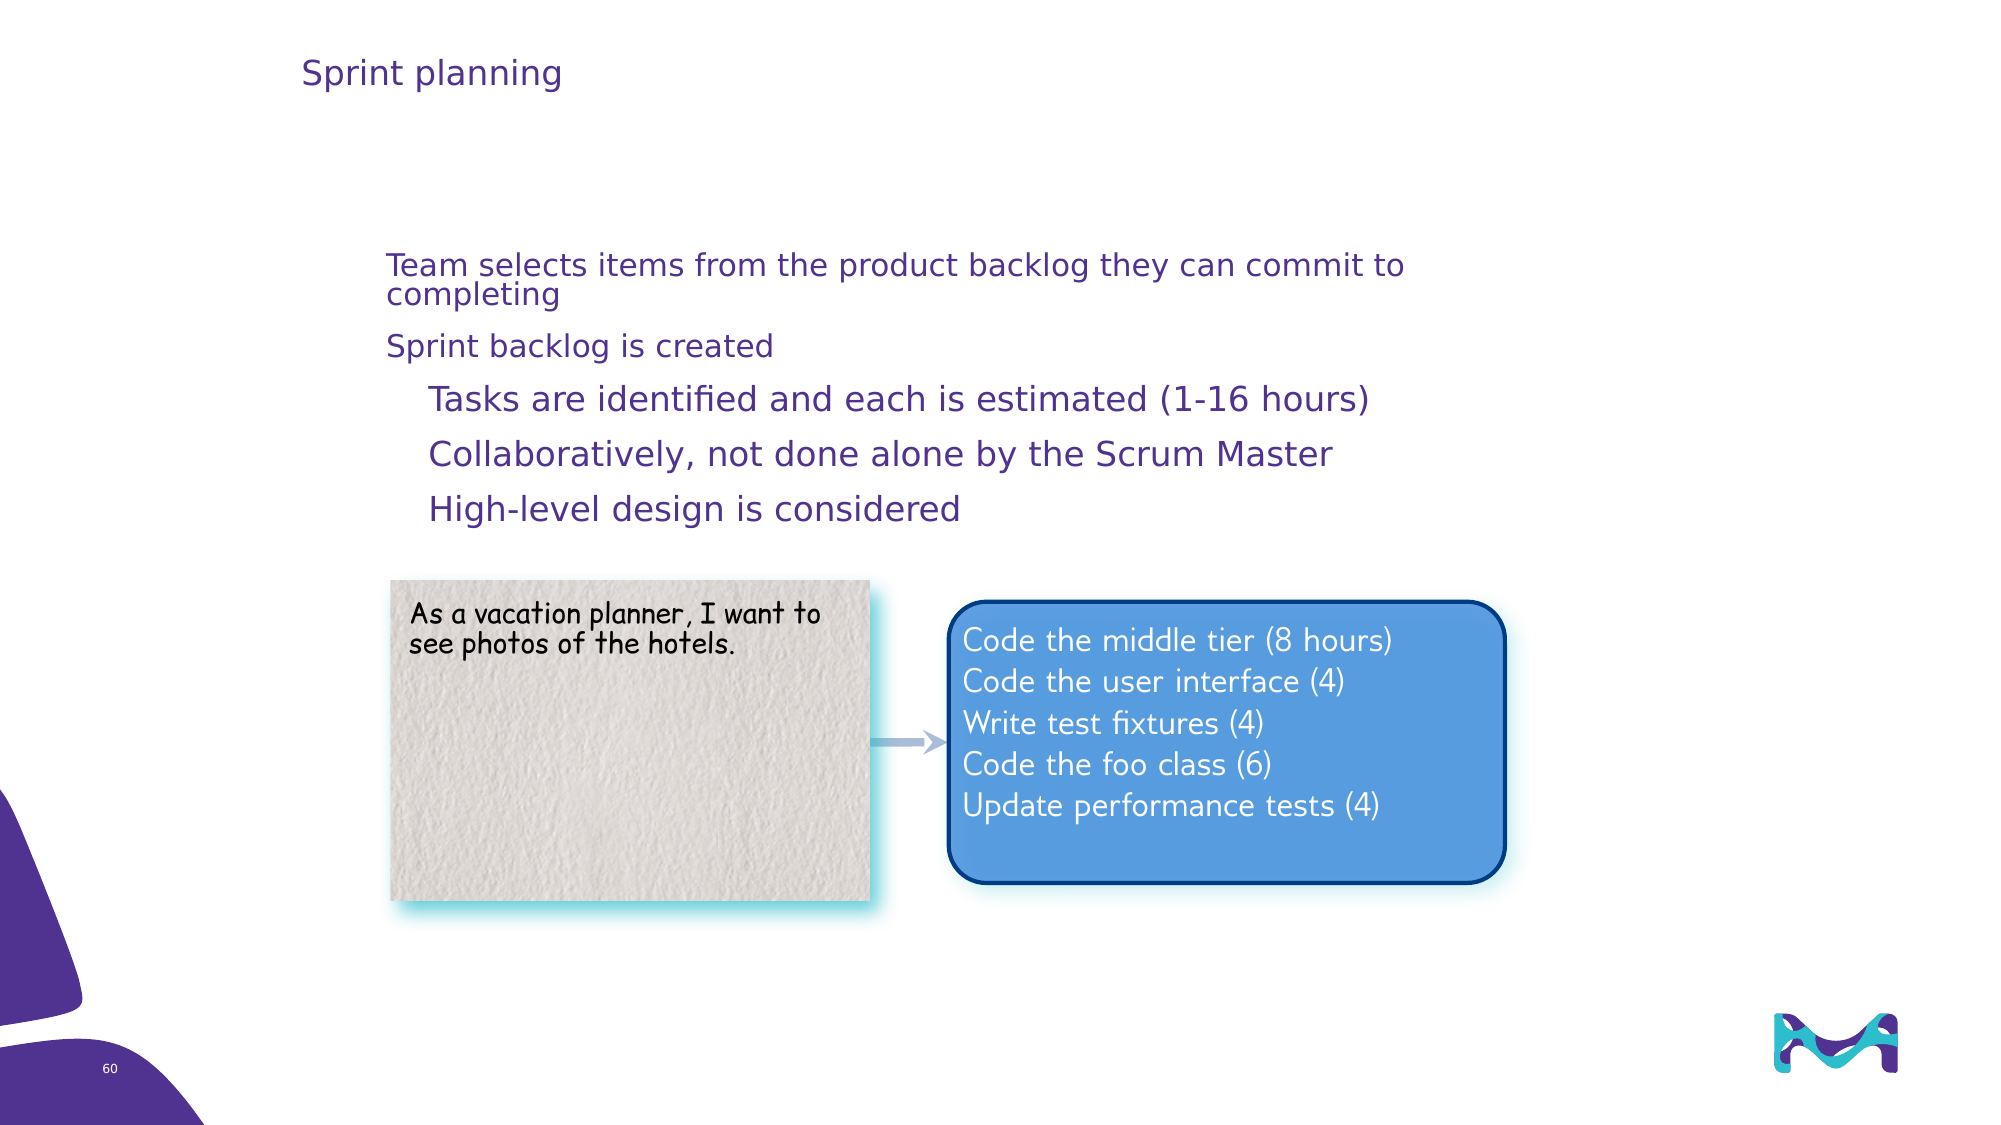

# Sprint planning
Team selects items from the product backlog they can commit to completing
Sprint backlog is created
Tasks are identified and each is estimated (1-16 hours)
Collaboratively, not done alone by the Scrum Master
High-level design is considered
As a vacation planner, I want to see photos of the hotels.

Code the middle tier (8 hours)
Code the user interface (4)
Write test fixtures (4)
Code the foo class (6)
Update performance tests (4)

60